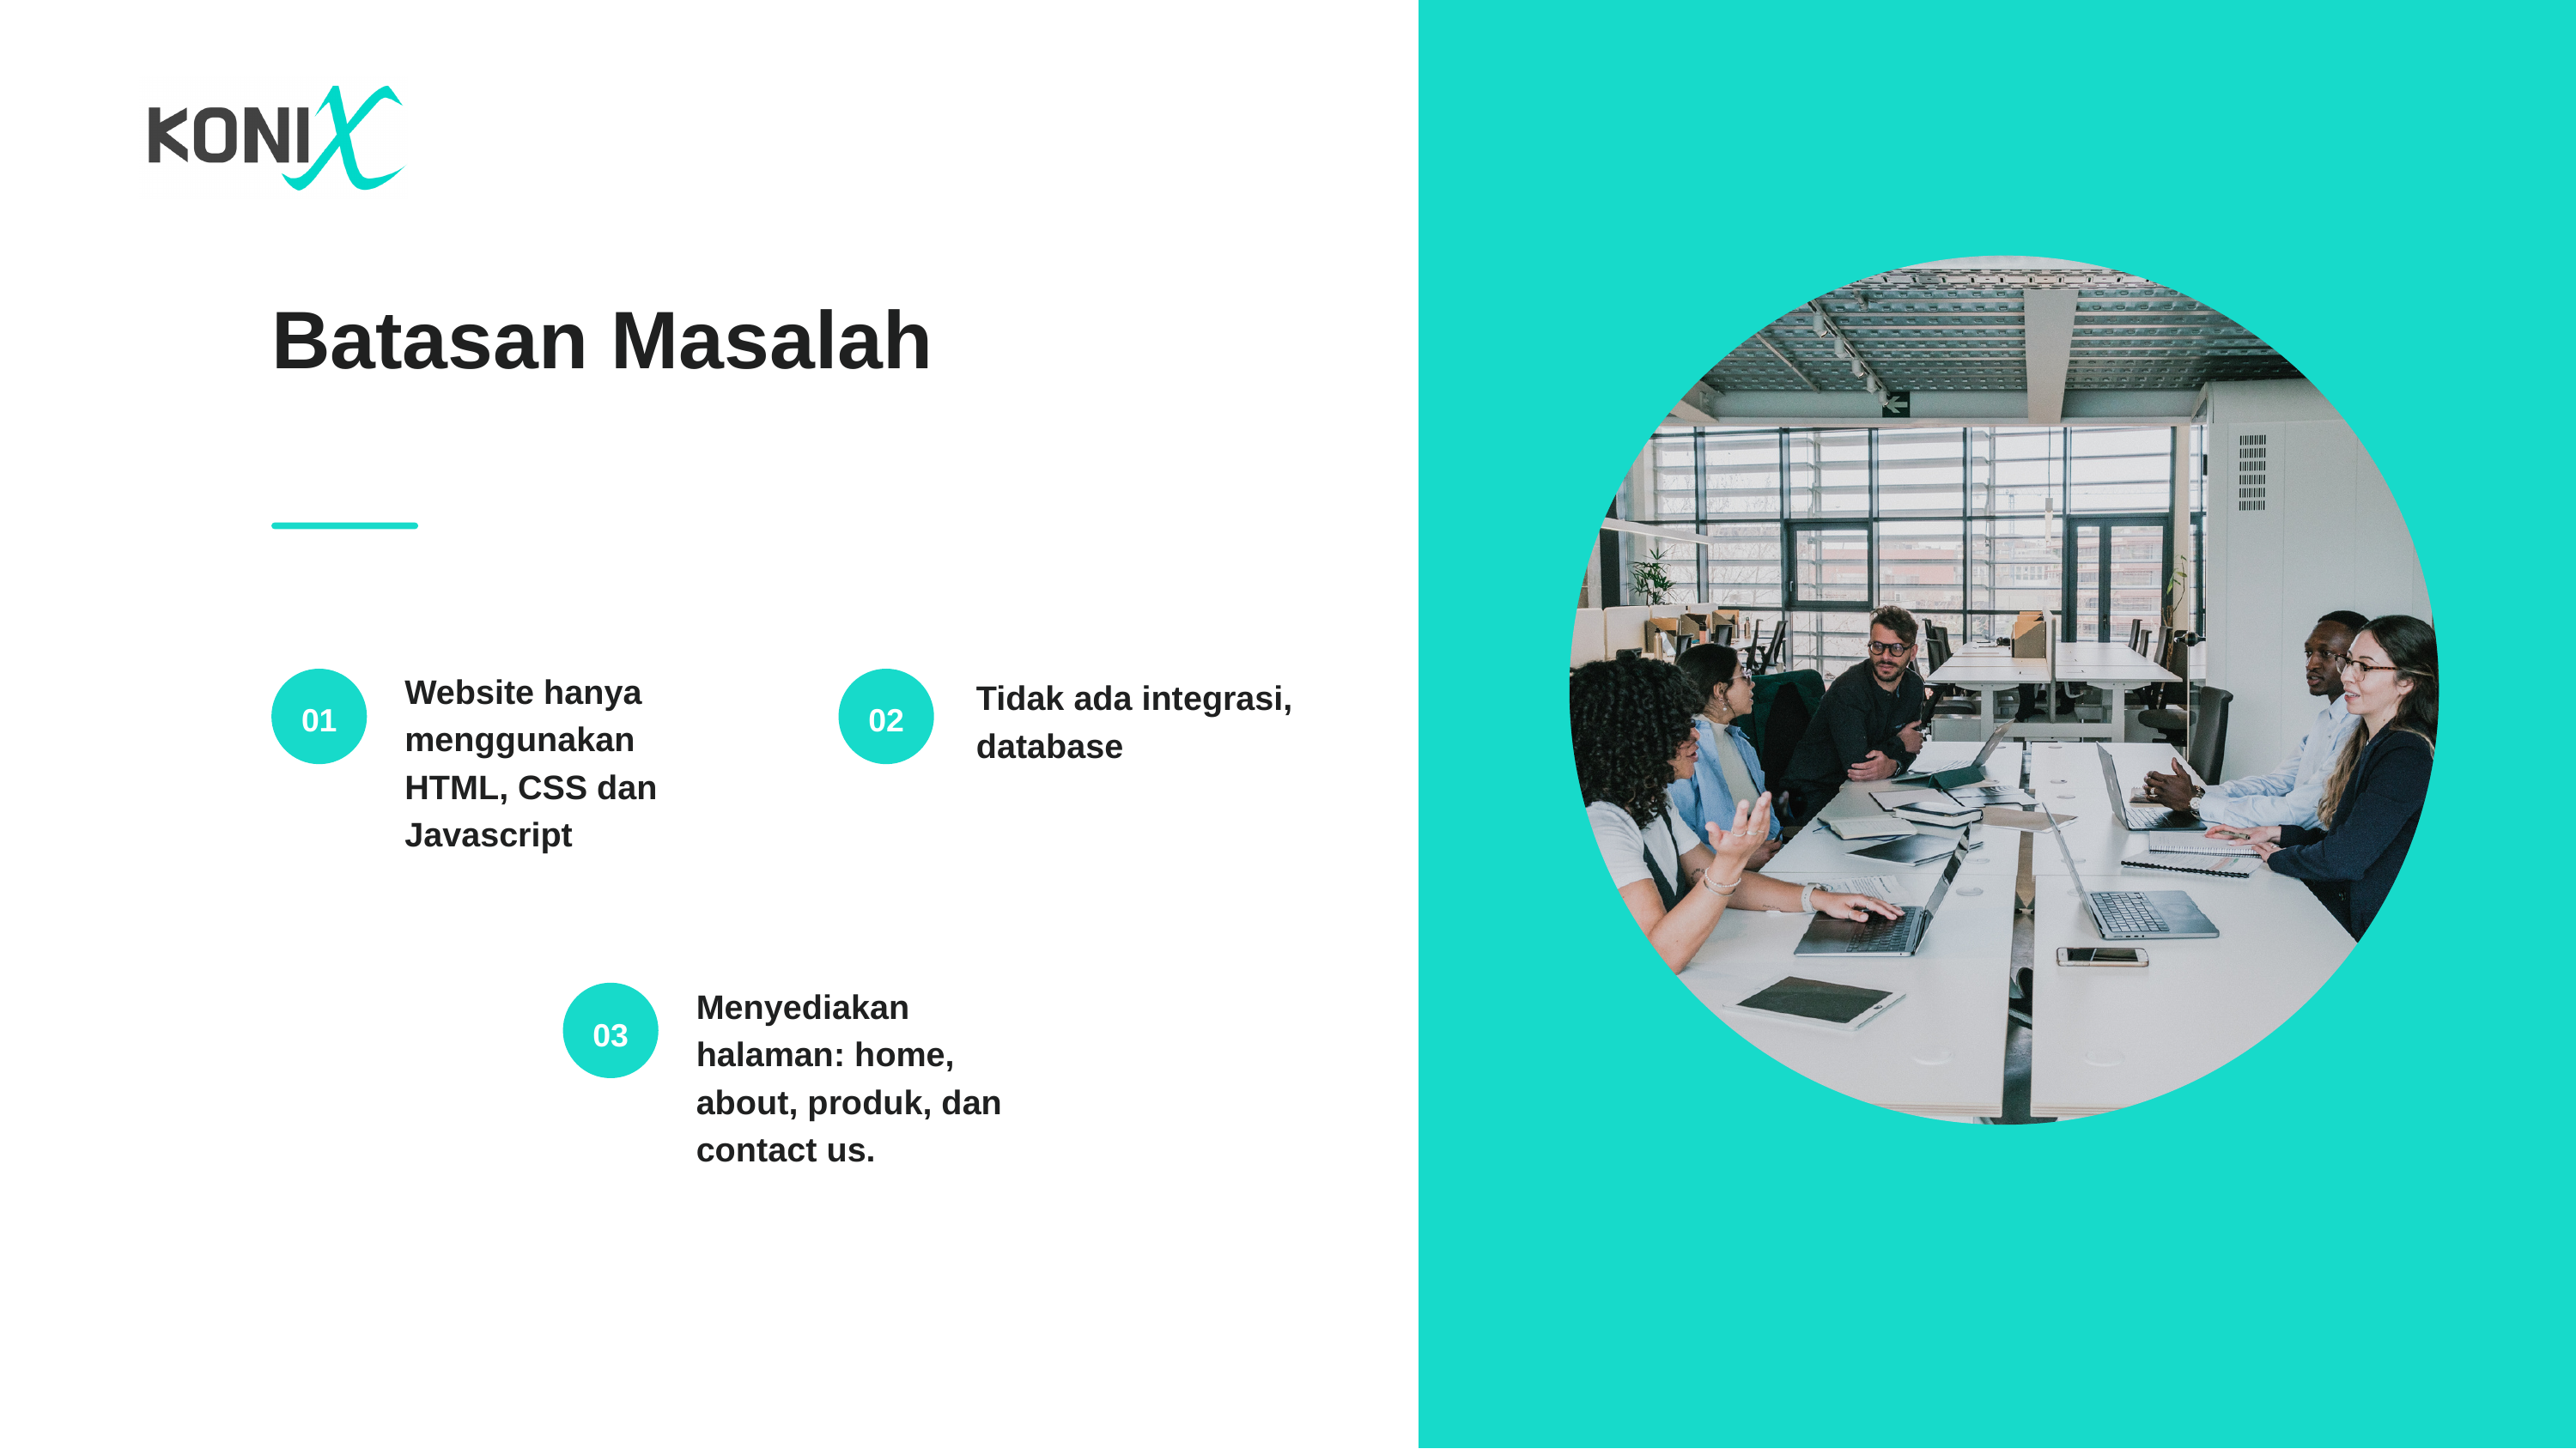

Batasan Masalah

Website hanya menggunakan HTML, CSS dan Javascript

Tidak ada integrasi, database
01
02

Menyediakan halaman: home, about, produk, dan contact us.
03
3